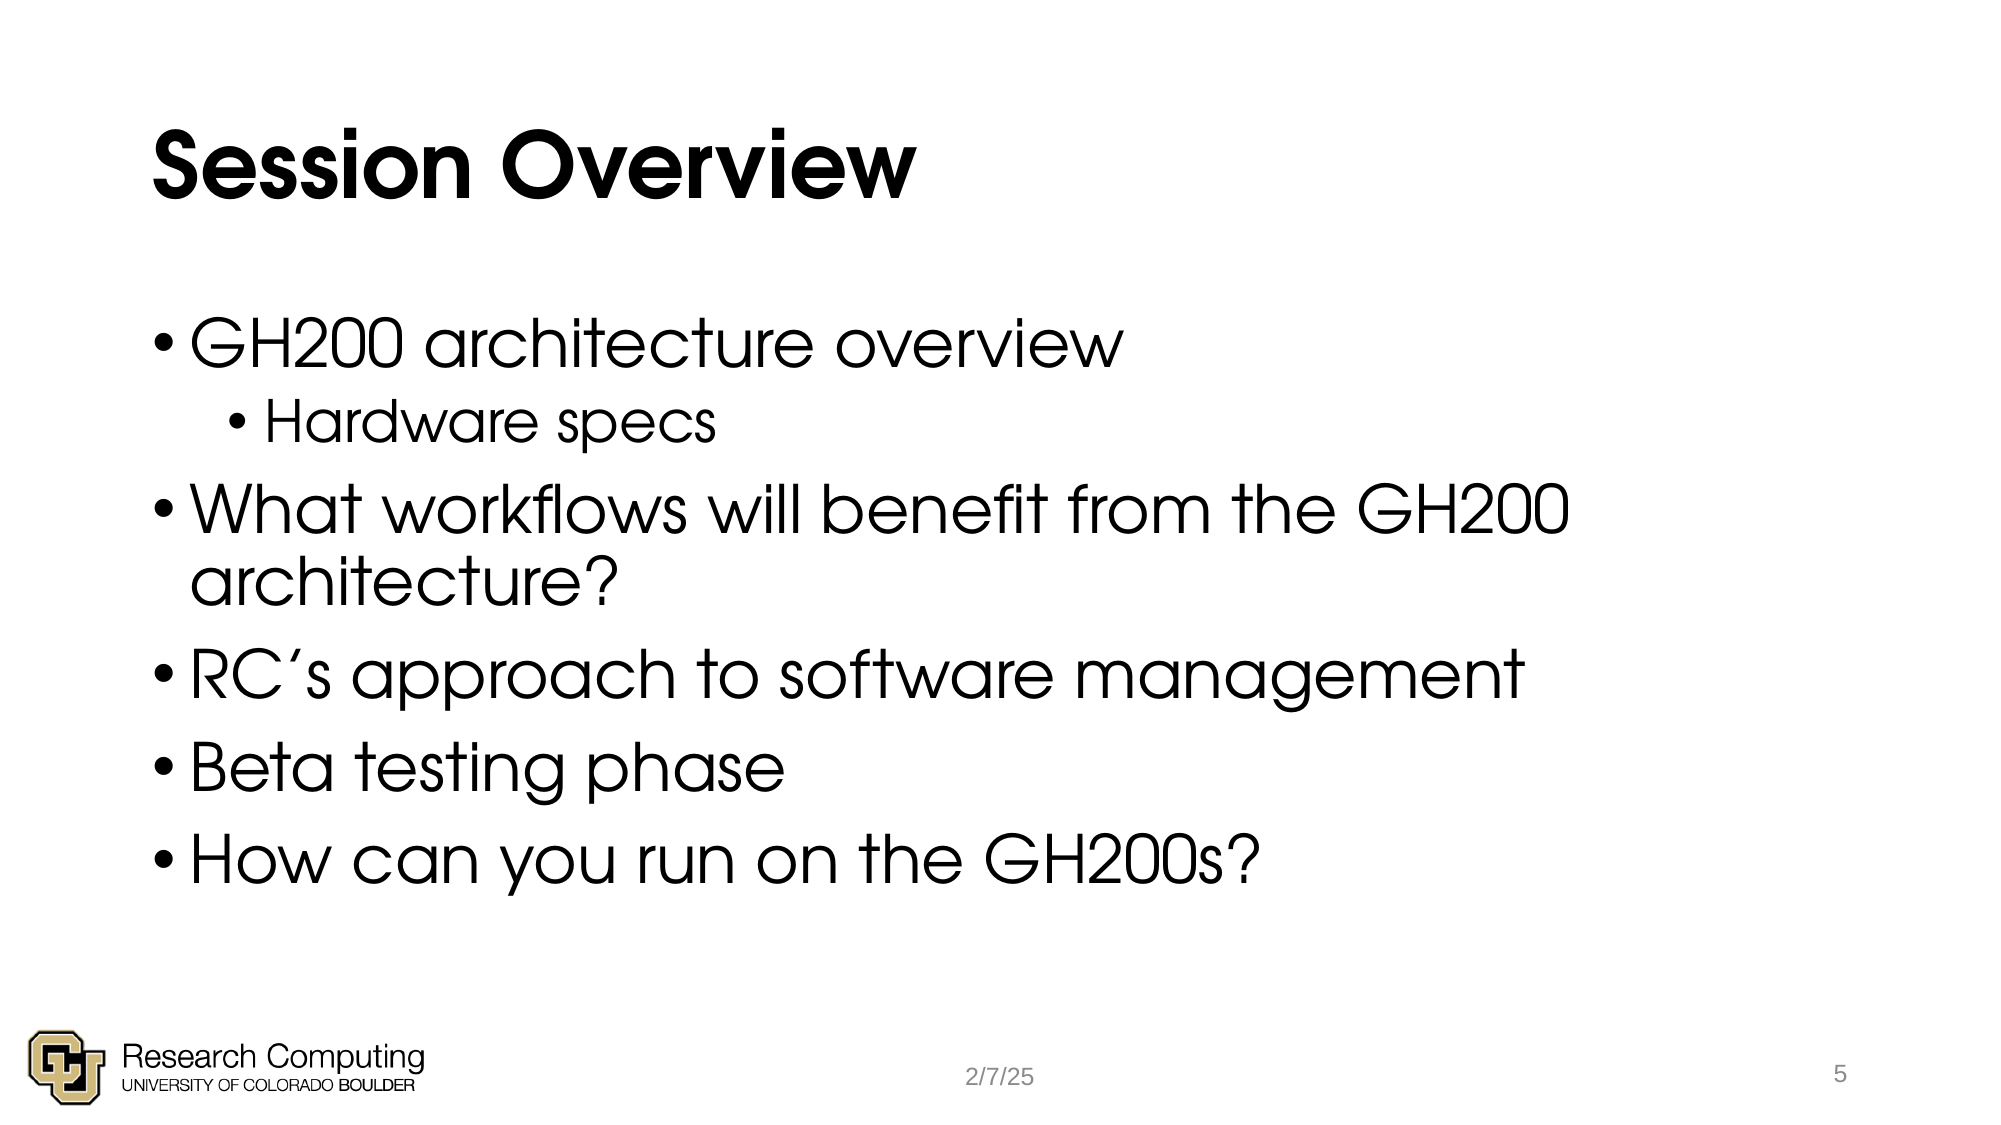

# Session Overview
GH200 architecture overview
Hardware specs
What workflows will benefit from the GH200 architecture?
RC’s approach to software management
Beta testing phase
How can you run on the GH200s?

5
2/7/25